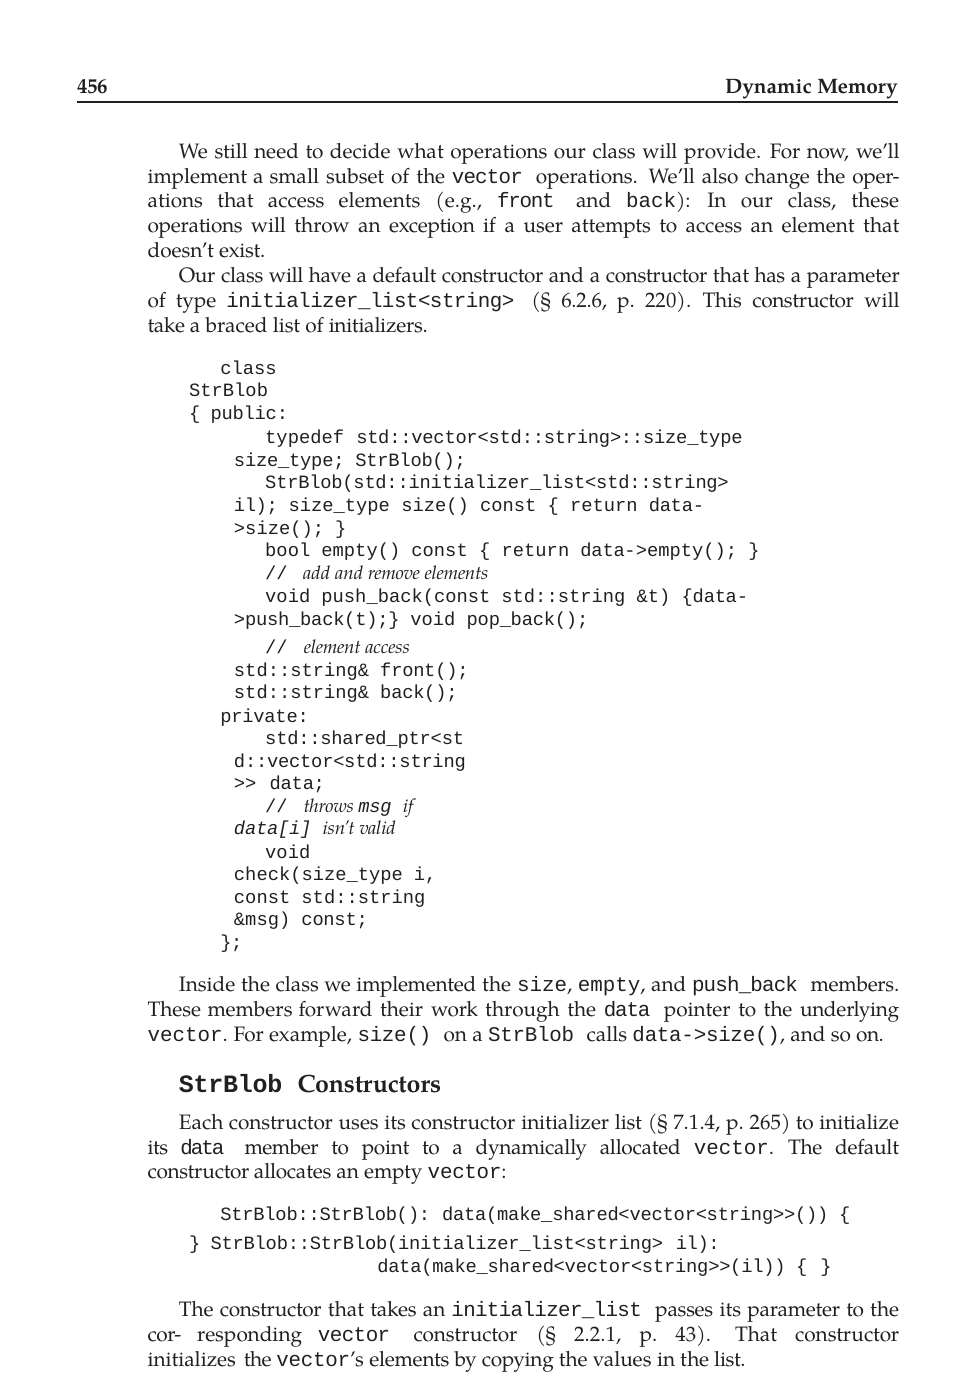

456
Dynamic Memory

We still need to decide what operations our class will provide. For now, we’ll implement a small subset of the vector operations. We’ll also change the oper- ations that access elements (e.g., front and back): In our class, these operations will throw an exception if a user attempts to access an element that doesn’t exist.
Our class will have a default constructor and a constructor that has a parameter of type initializer_list<string> (§ 6.2.6, p. 220). This constructor will take a braced list of initializers.
class StrBlob { public:
typedef std::vector<std::string>::size_type size_type; StrBlob();
StrBlob(std::initializer_list<std::string> il); size_type size() const { return data->size(); }
bool empty() const { return data->empty(); }
// add and remove elements
void push_back(const std::string &t) {data->push_back(t);} void pop_back();
// element access std::string& front(); std::string& back();
private:
std::shared_ptr<std::vector<std::string>> data;
// throws msg if data[i] isn’t valid
void check(size_type i, const std::string &msg) const;
};

Inside the class we implemented the size, empty, and push_back members. These members forward their work through the data pointer to the underlying vector. For example, size() on a StrBlob calls data->size(), and so on.
StrBlob Constructors
Each constructor uses its constructor initializer list (§ 7.1.4, p. 265) to initialize its data member to point to a dynamically allocated vector. The default constructor allocates an empty vector:
StrBlob::StrBlob(): data(make_shared<vector<string>>()) { } StrBlob::StrBlob(initializer_list<string> il):
data(make_shared<vector<string>>(il)) { }

The constructor that takes an initializer_list passes its parameter to the cor- responding vector constructor (§ 2.2.1, p. 43). That constructor initializes the vector’s elements by copying the values in the list.
Element Access Members
The pop_back, front, and back operations access members in the vector. These operations must check that an element exists before attempting to access that element. Because several members need to do the same checking, we’ve given